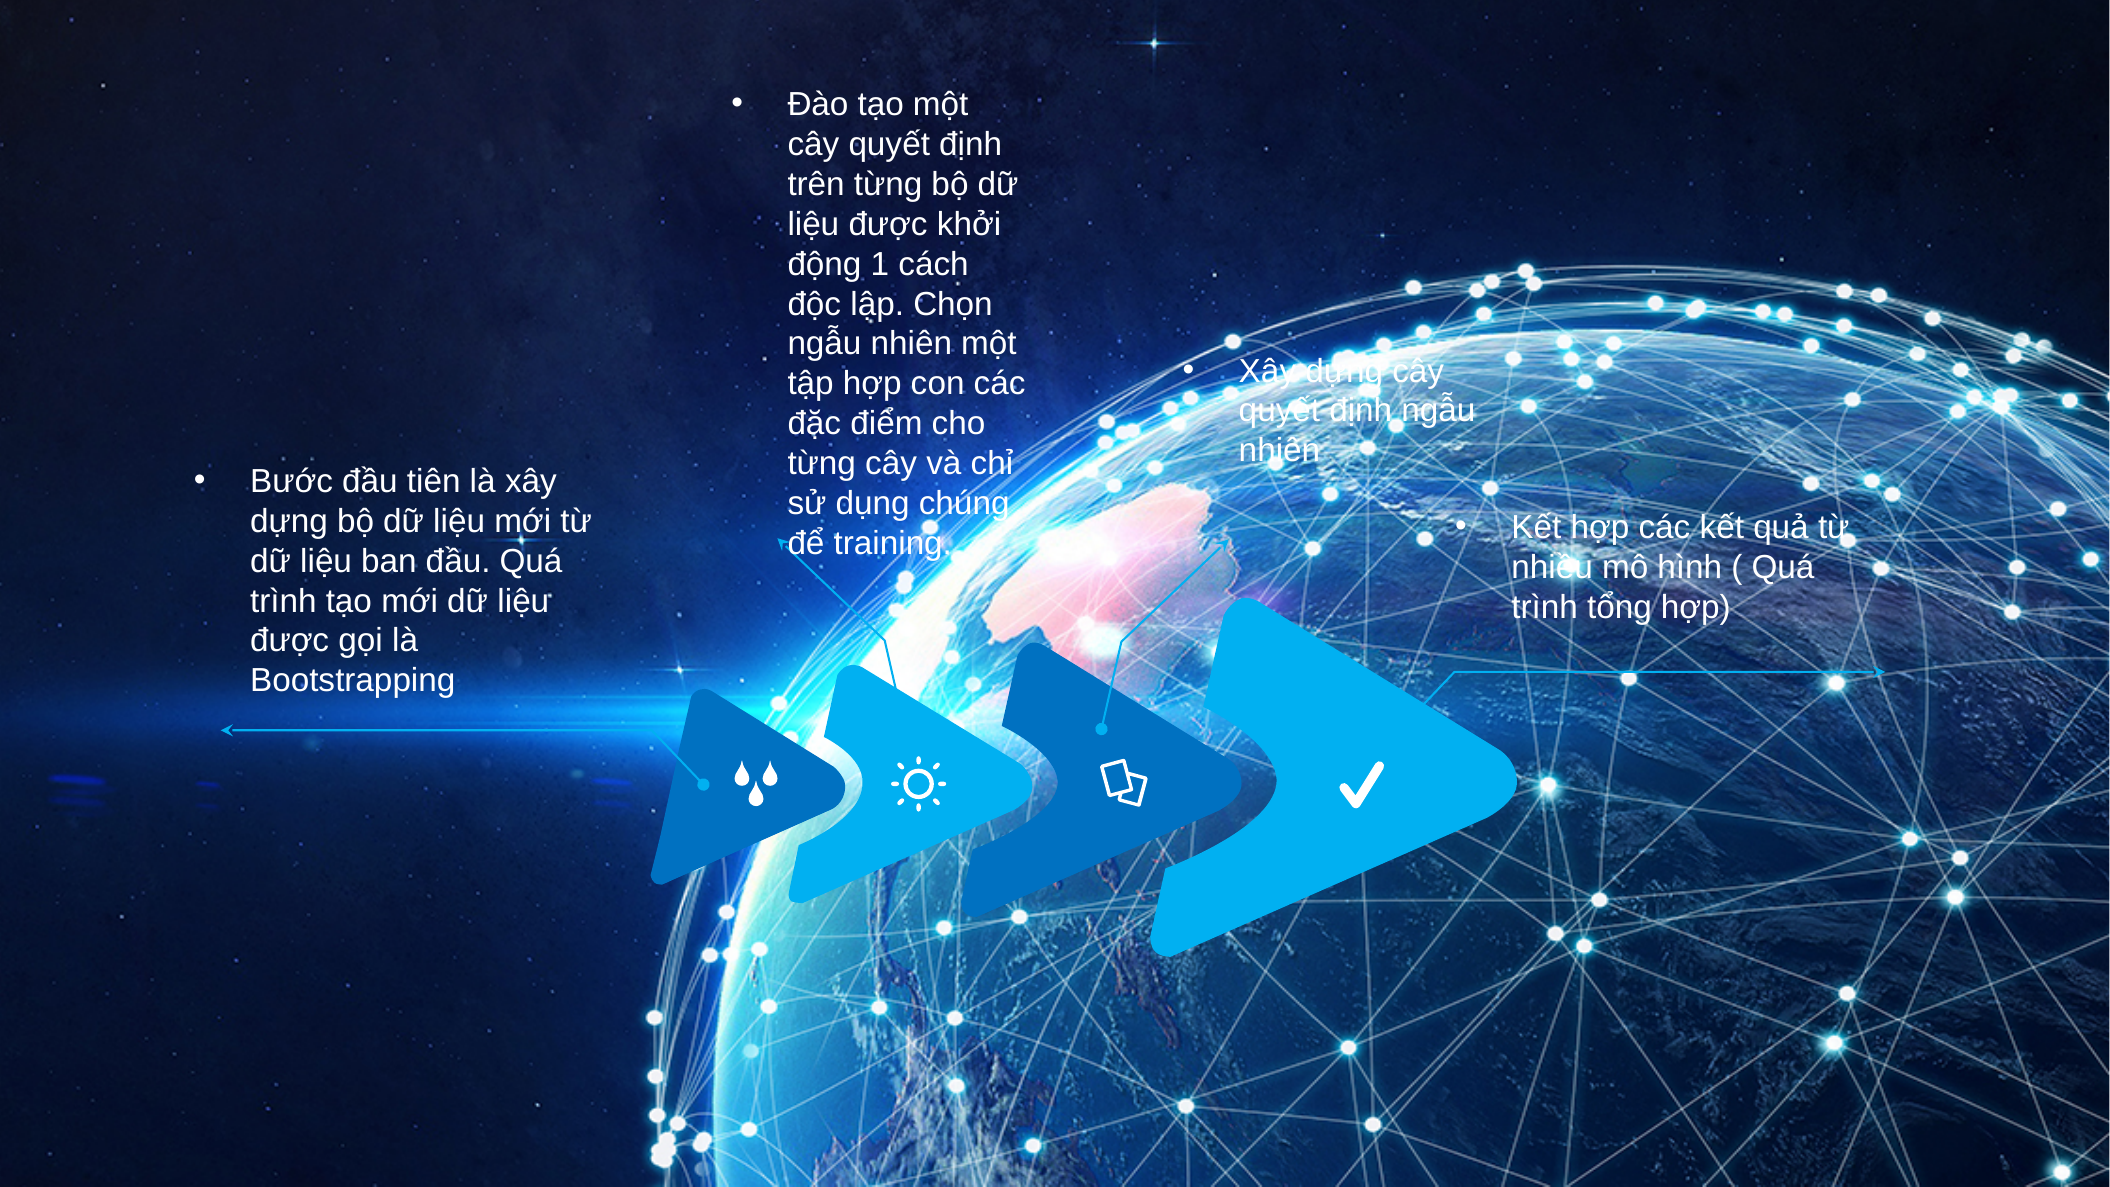

Đào tạo một cây quyết định trên từng bộ dữ liệu được khởi động 1 cách độc lập. Chọn ngẫu nhiên một tập hợp con các đặc điểm cho từng cây và chỉ sử dụng chúng để training.
Xây dựng cây quyết định ngẫu nhiên
Bước đầu tiên là xây dựng bộ dữ liệu mới từ dữ liệu ban đầu. Quá trình tạo mới dữ liệu được gọi là Bootstrapping
Kết hợp các kết quả từ nhiều mô hình ( Quá trình tổng hợp)